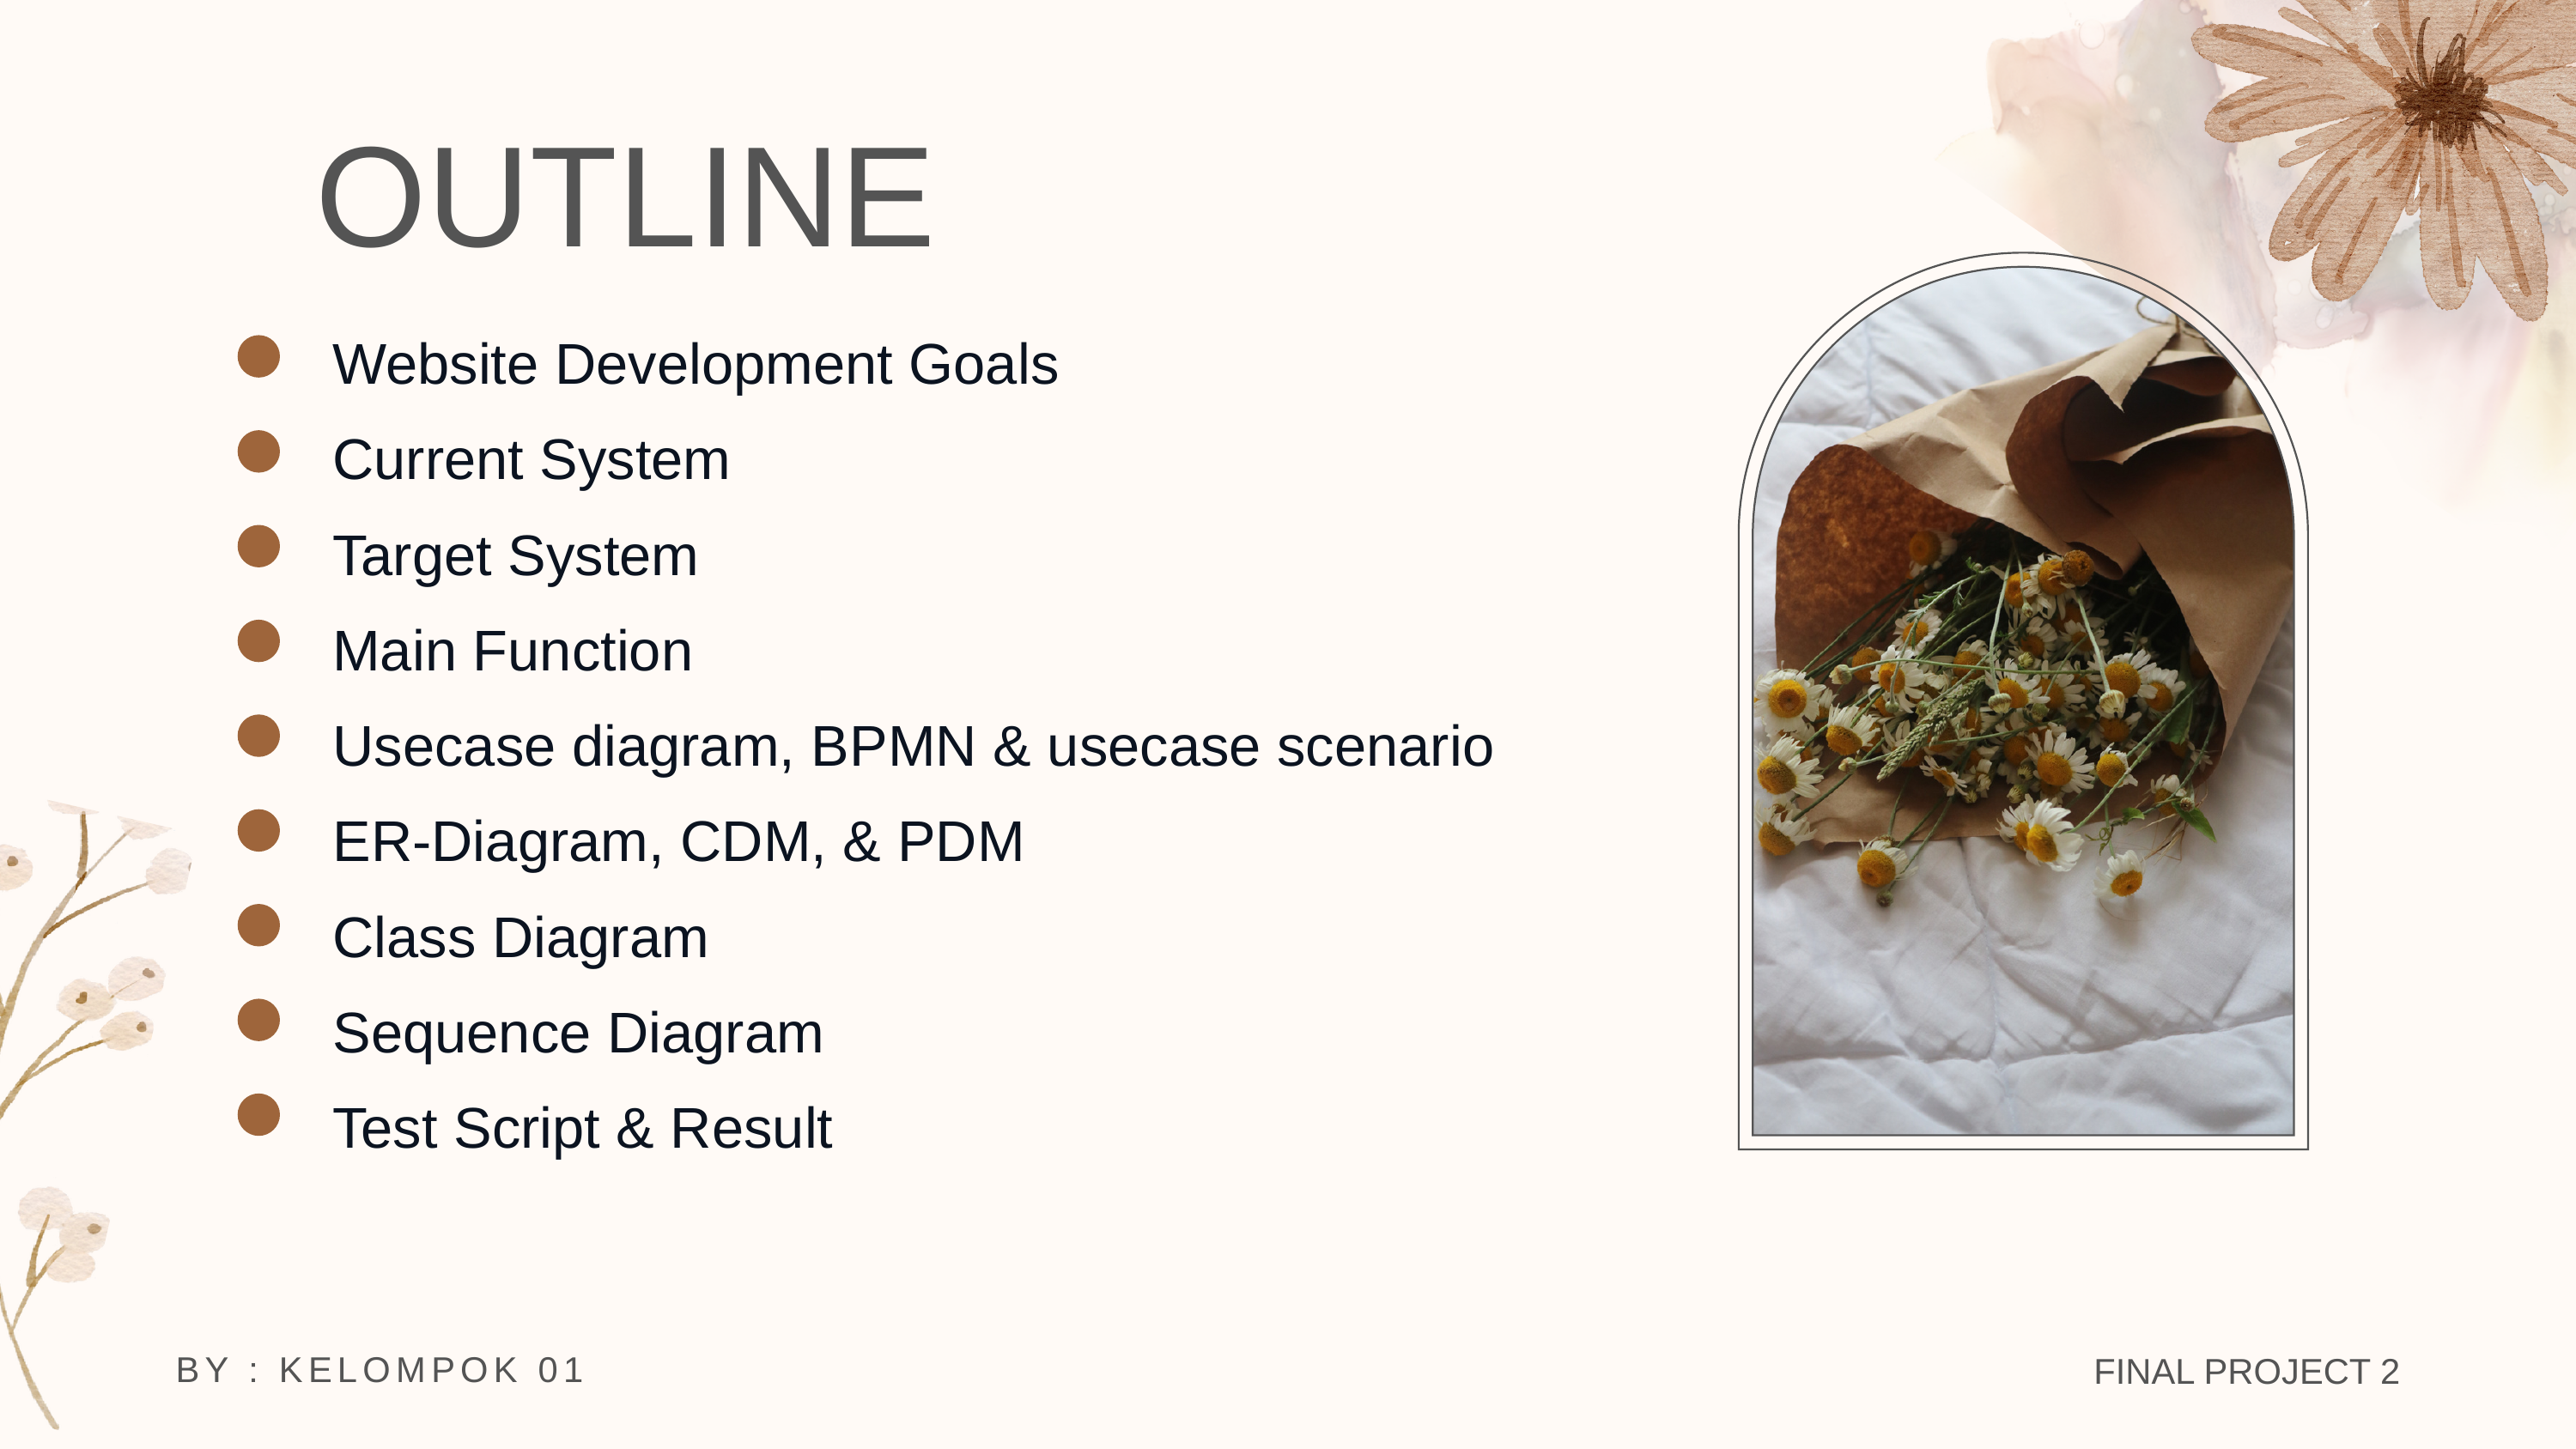

OUTLINE

Website Development Goals
Current System
Target System
Main Function
Usecase diagram, BPMN & usecase scenario
ER-Diagram, CDM, & PDM
Class Diagram
Sequence Diagram
Test Script & Result

BY : KELOMPOK 01
FINAL PROJECT 2